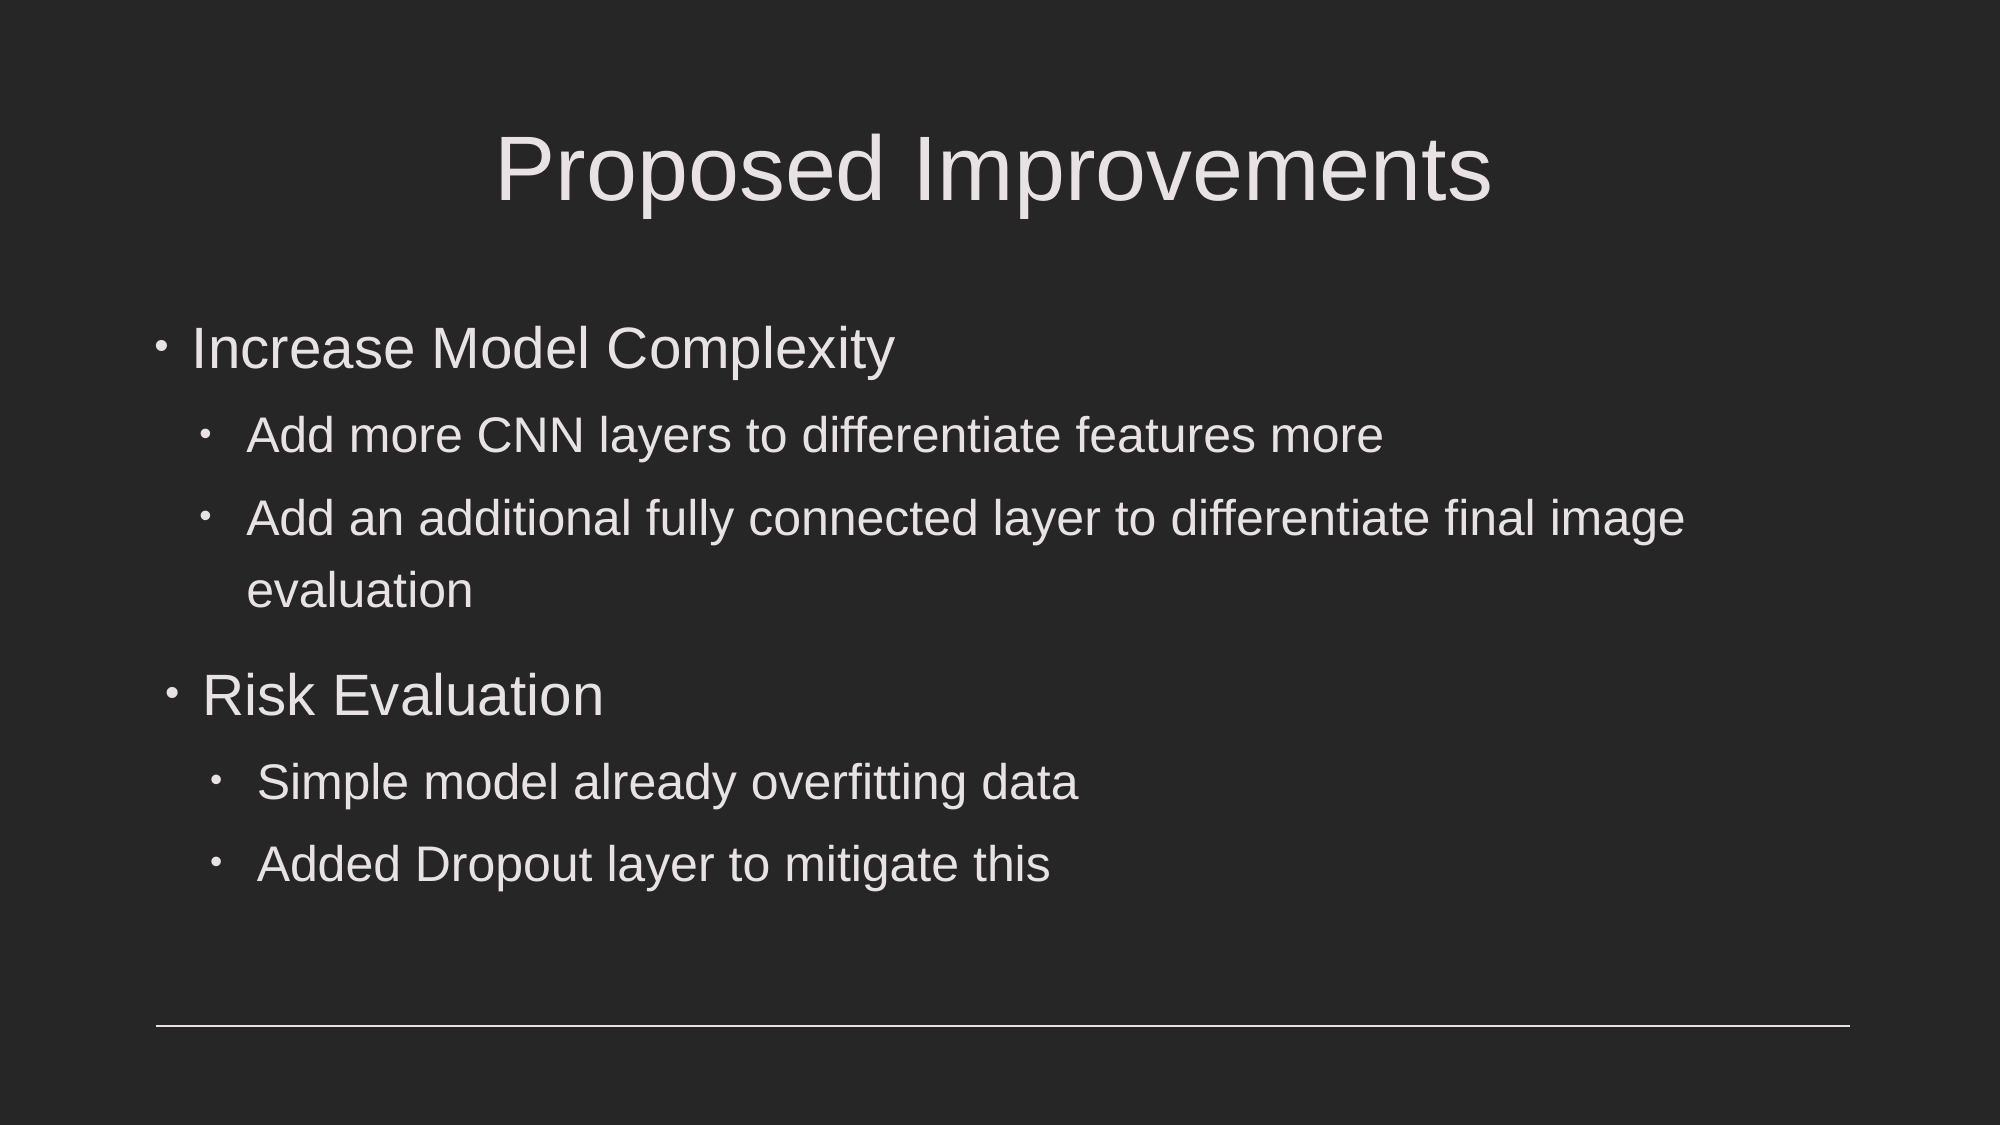

# Proposed Improvements
Increase Model Complexity
Add more CNN layers to differentiate features more
Add an additional fully connected layer to differentiate final image evaluation
Risk Evaluation
Simple model already overfitting data
Added Dropout layer to mitigate this